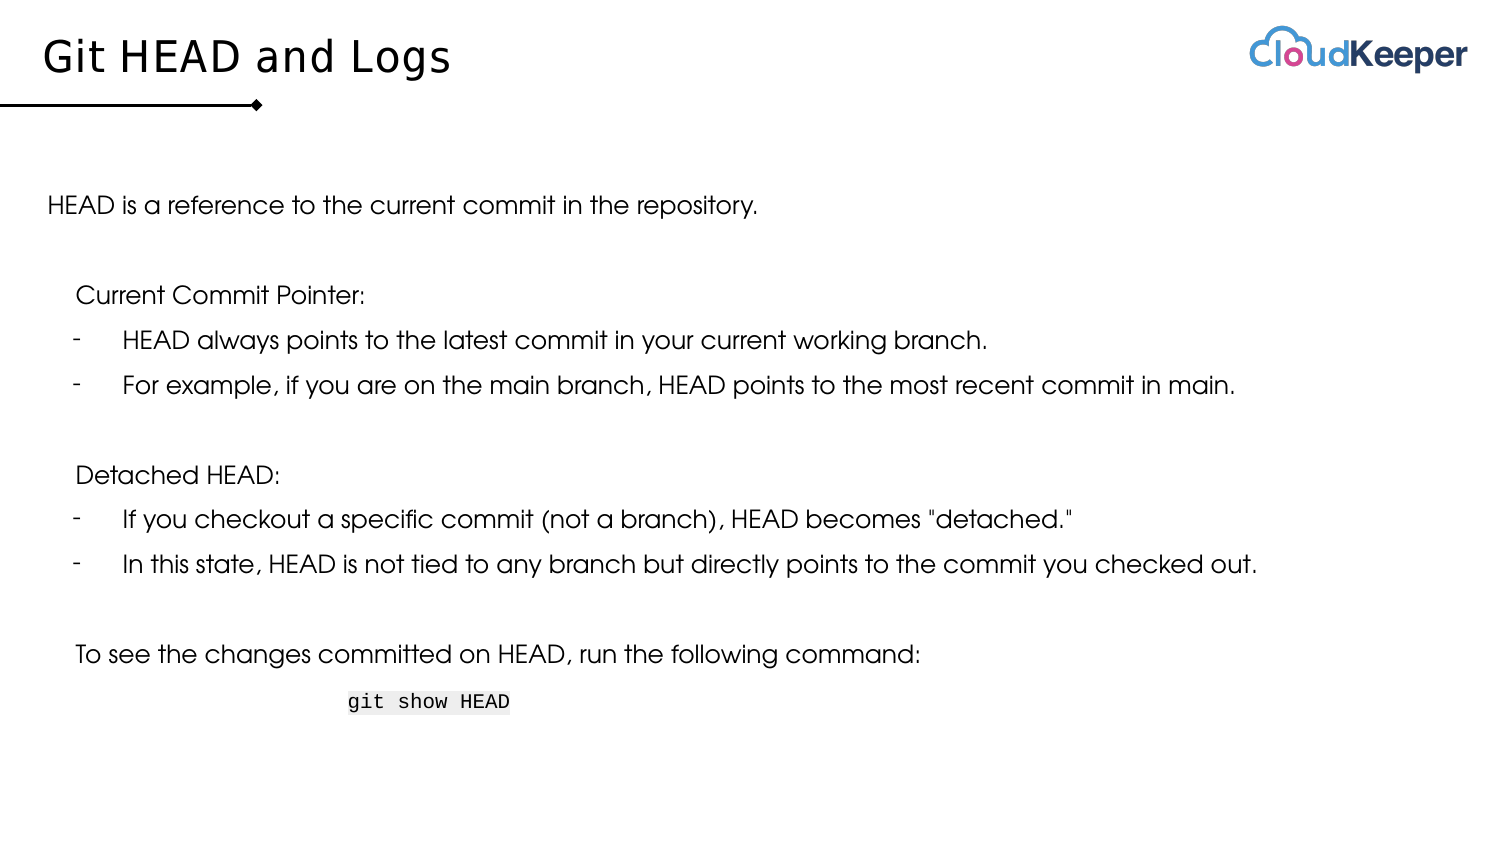

# Git HEAD and Logs
HEAD is a reference to the current commit in the repository.

    Current Commit Pointer:
HEAD always points to the latest commit in your current working branch.
For example, if you are on the main branch, HEAD points to the most recent commit in main.

    Detached HEAD:
If you checkout a specific commit (not a branch), HEAD becomes "detached."
In this state, HEAD is not tied to any branch but directly points to the commit you checked out.

    To see the changes committed on HEAD, run the following command:
		git show HEAD